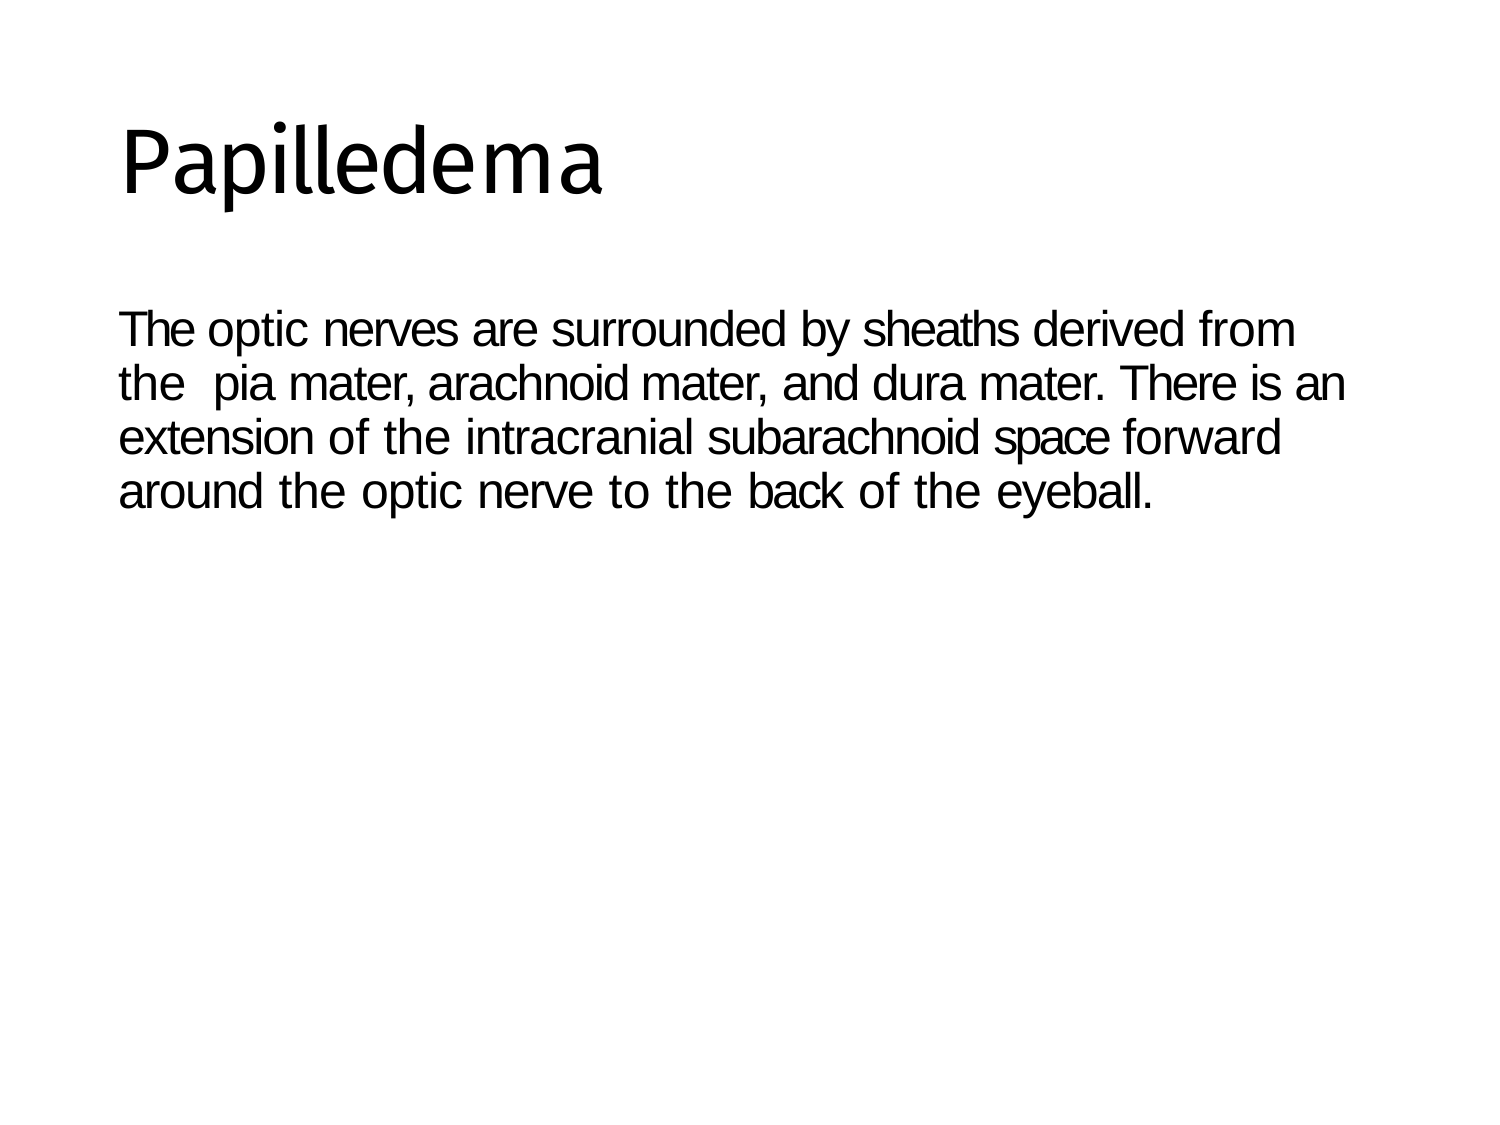

# Papilledema
The optic nerves are surrounded by sheaths derived from the  pia mater, arachnoid mater, and dura mater. There is an  extension of the intracranial subarachnoid space forward  around the optic nerve to the back of the eyeball.